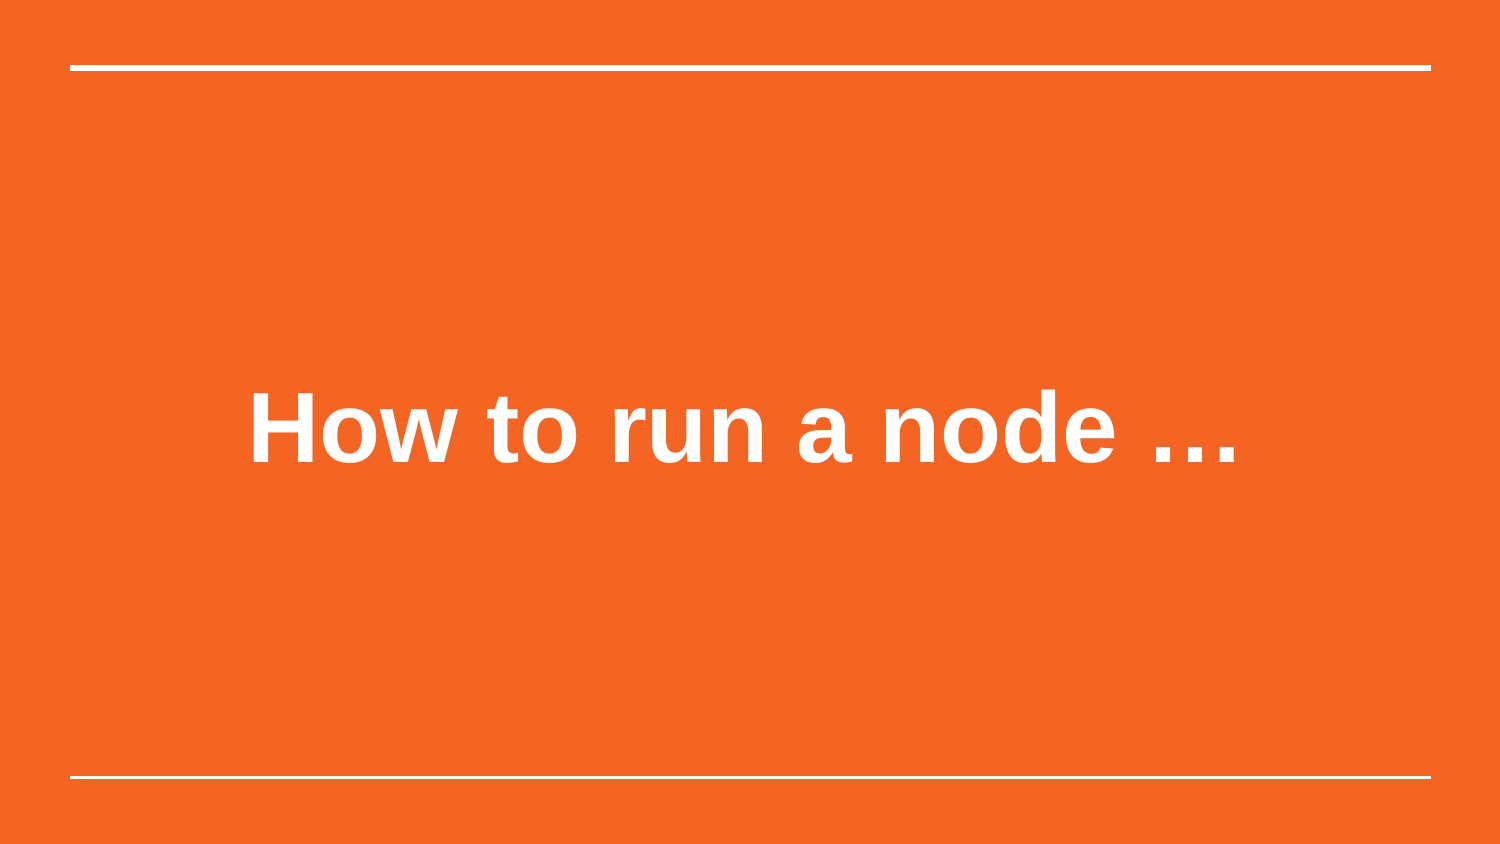

# How to run a node …